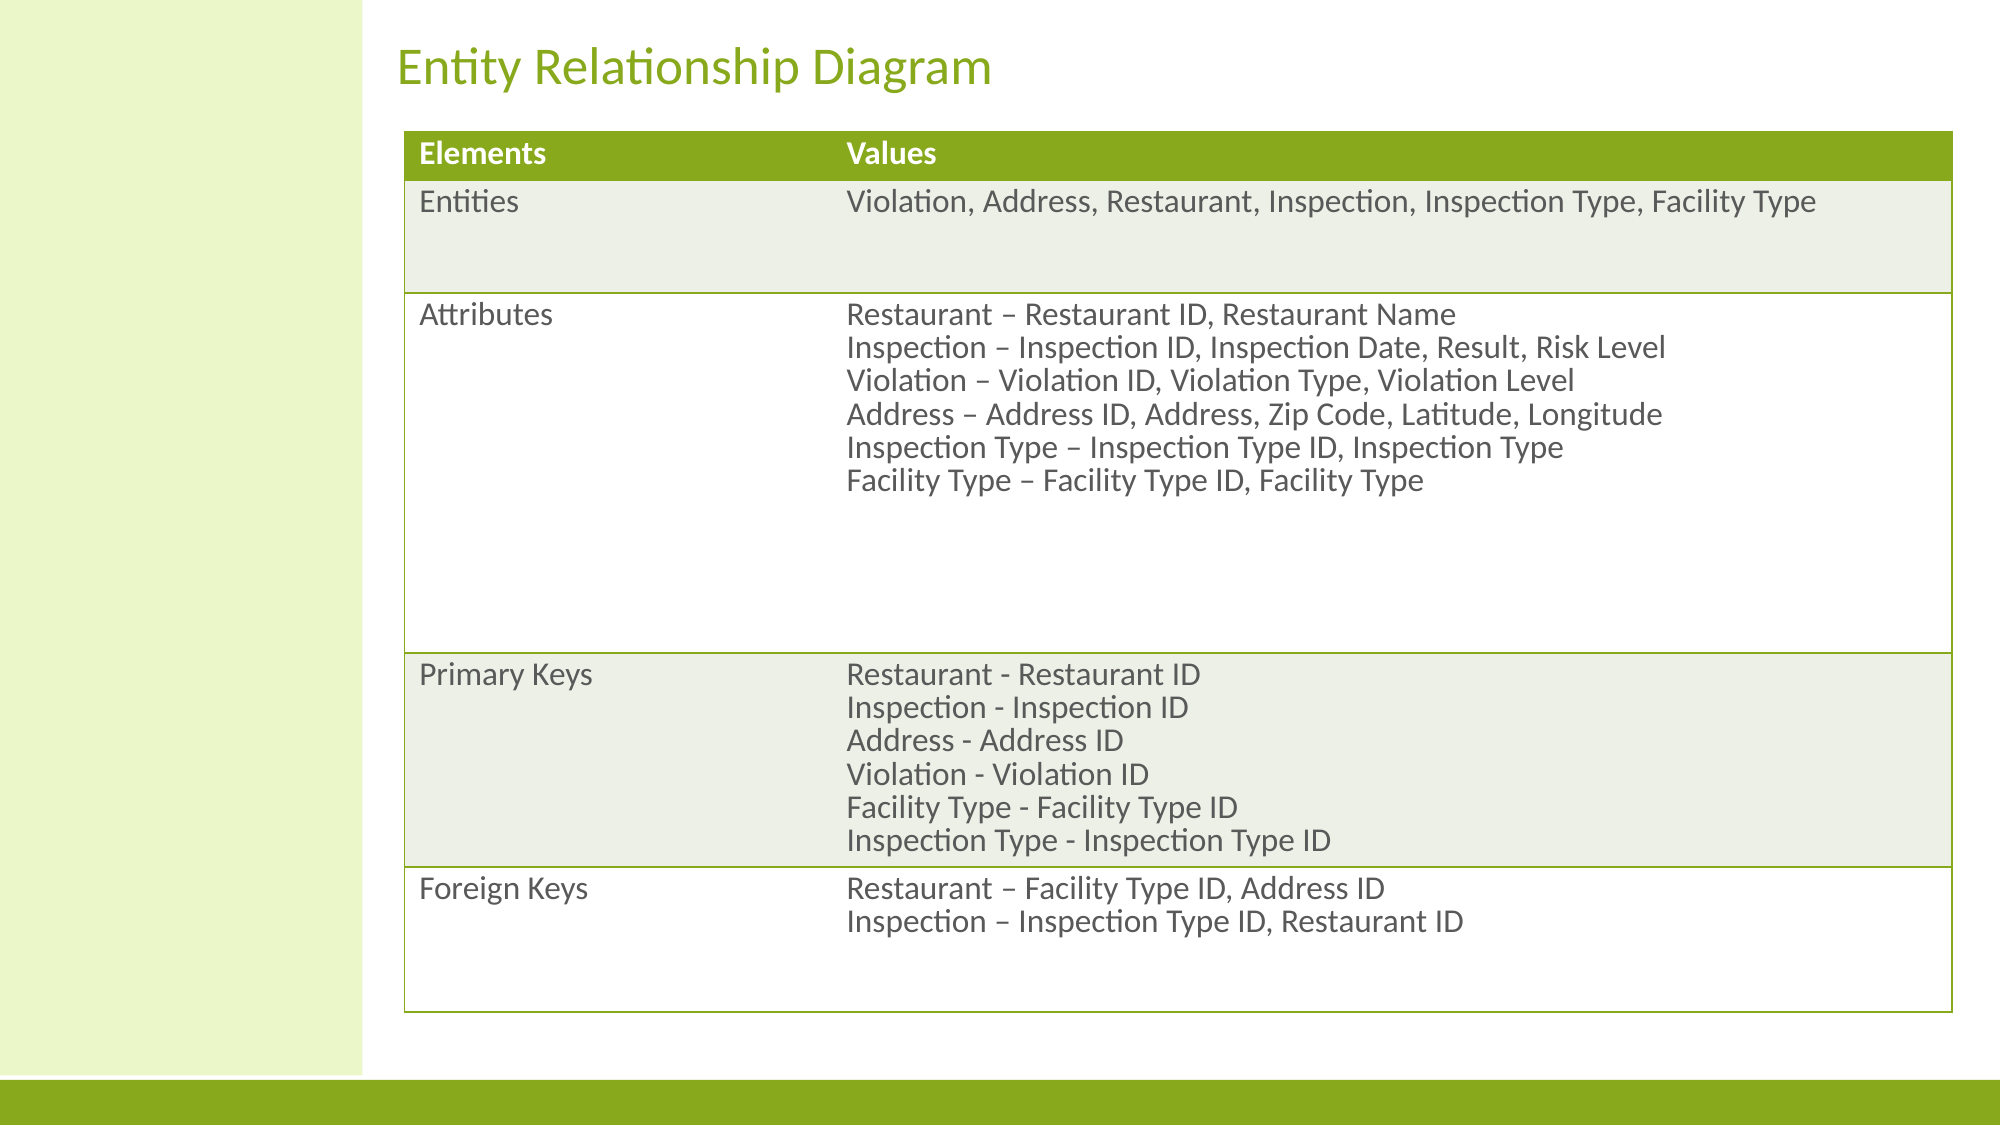

# Entity Relationship Diagram
| Elements | Values |
| --- | --- |
| Entities | Violation, Address, Restaurant, Inspection, Inspection Type, Facility Type |
| Attributes | Restaurant – Restaurant ID, Restaurant Name Inspection – Inspection ID, Inspection Date, Result, Risk Level Violation – Violation ID, Violation Type, Violation Level Address – Address ID, Address, Zip Code, Latitude, Longitude Inspection Type – Inspection Type ID, Inspection Type Facility Type – Facility Type ID, Facility Type |
| Primary Keys | Restaurant - Restaurant ID Inspection - Inspection ID Address - Address ID Violation - Violation ID Facility Type - Facility Type ID Inspection Type - Inspection Type ID |
| Foreign Keys | Restaurant – Facility Type ID, Address ID Inspection – Inspection Type ID, Restaurant ID |